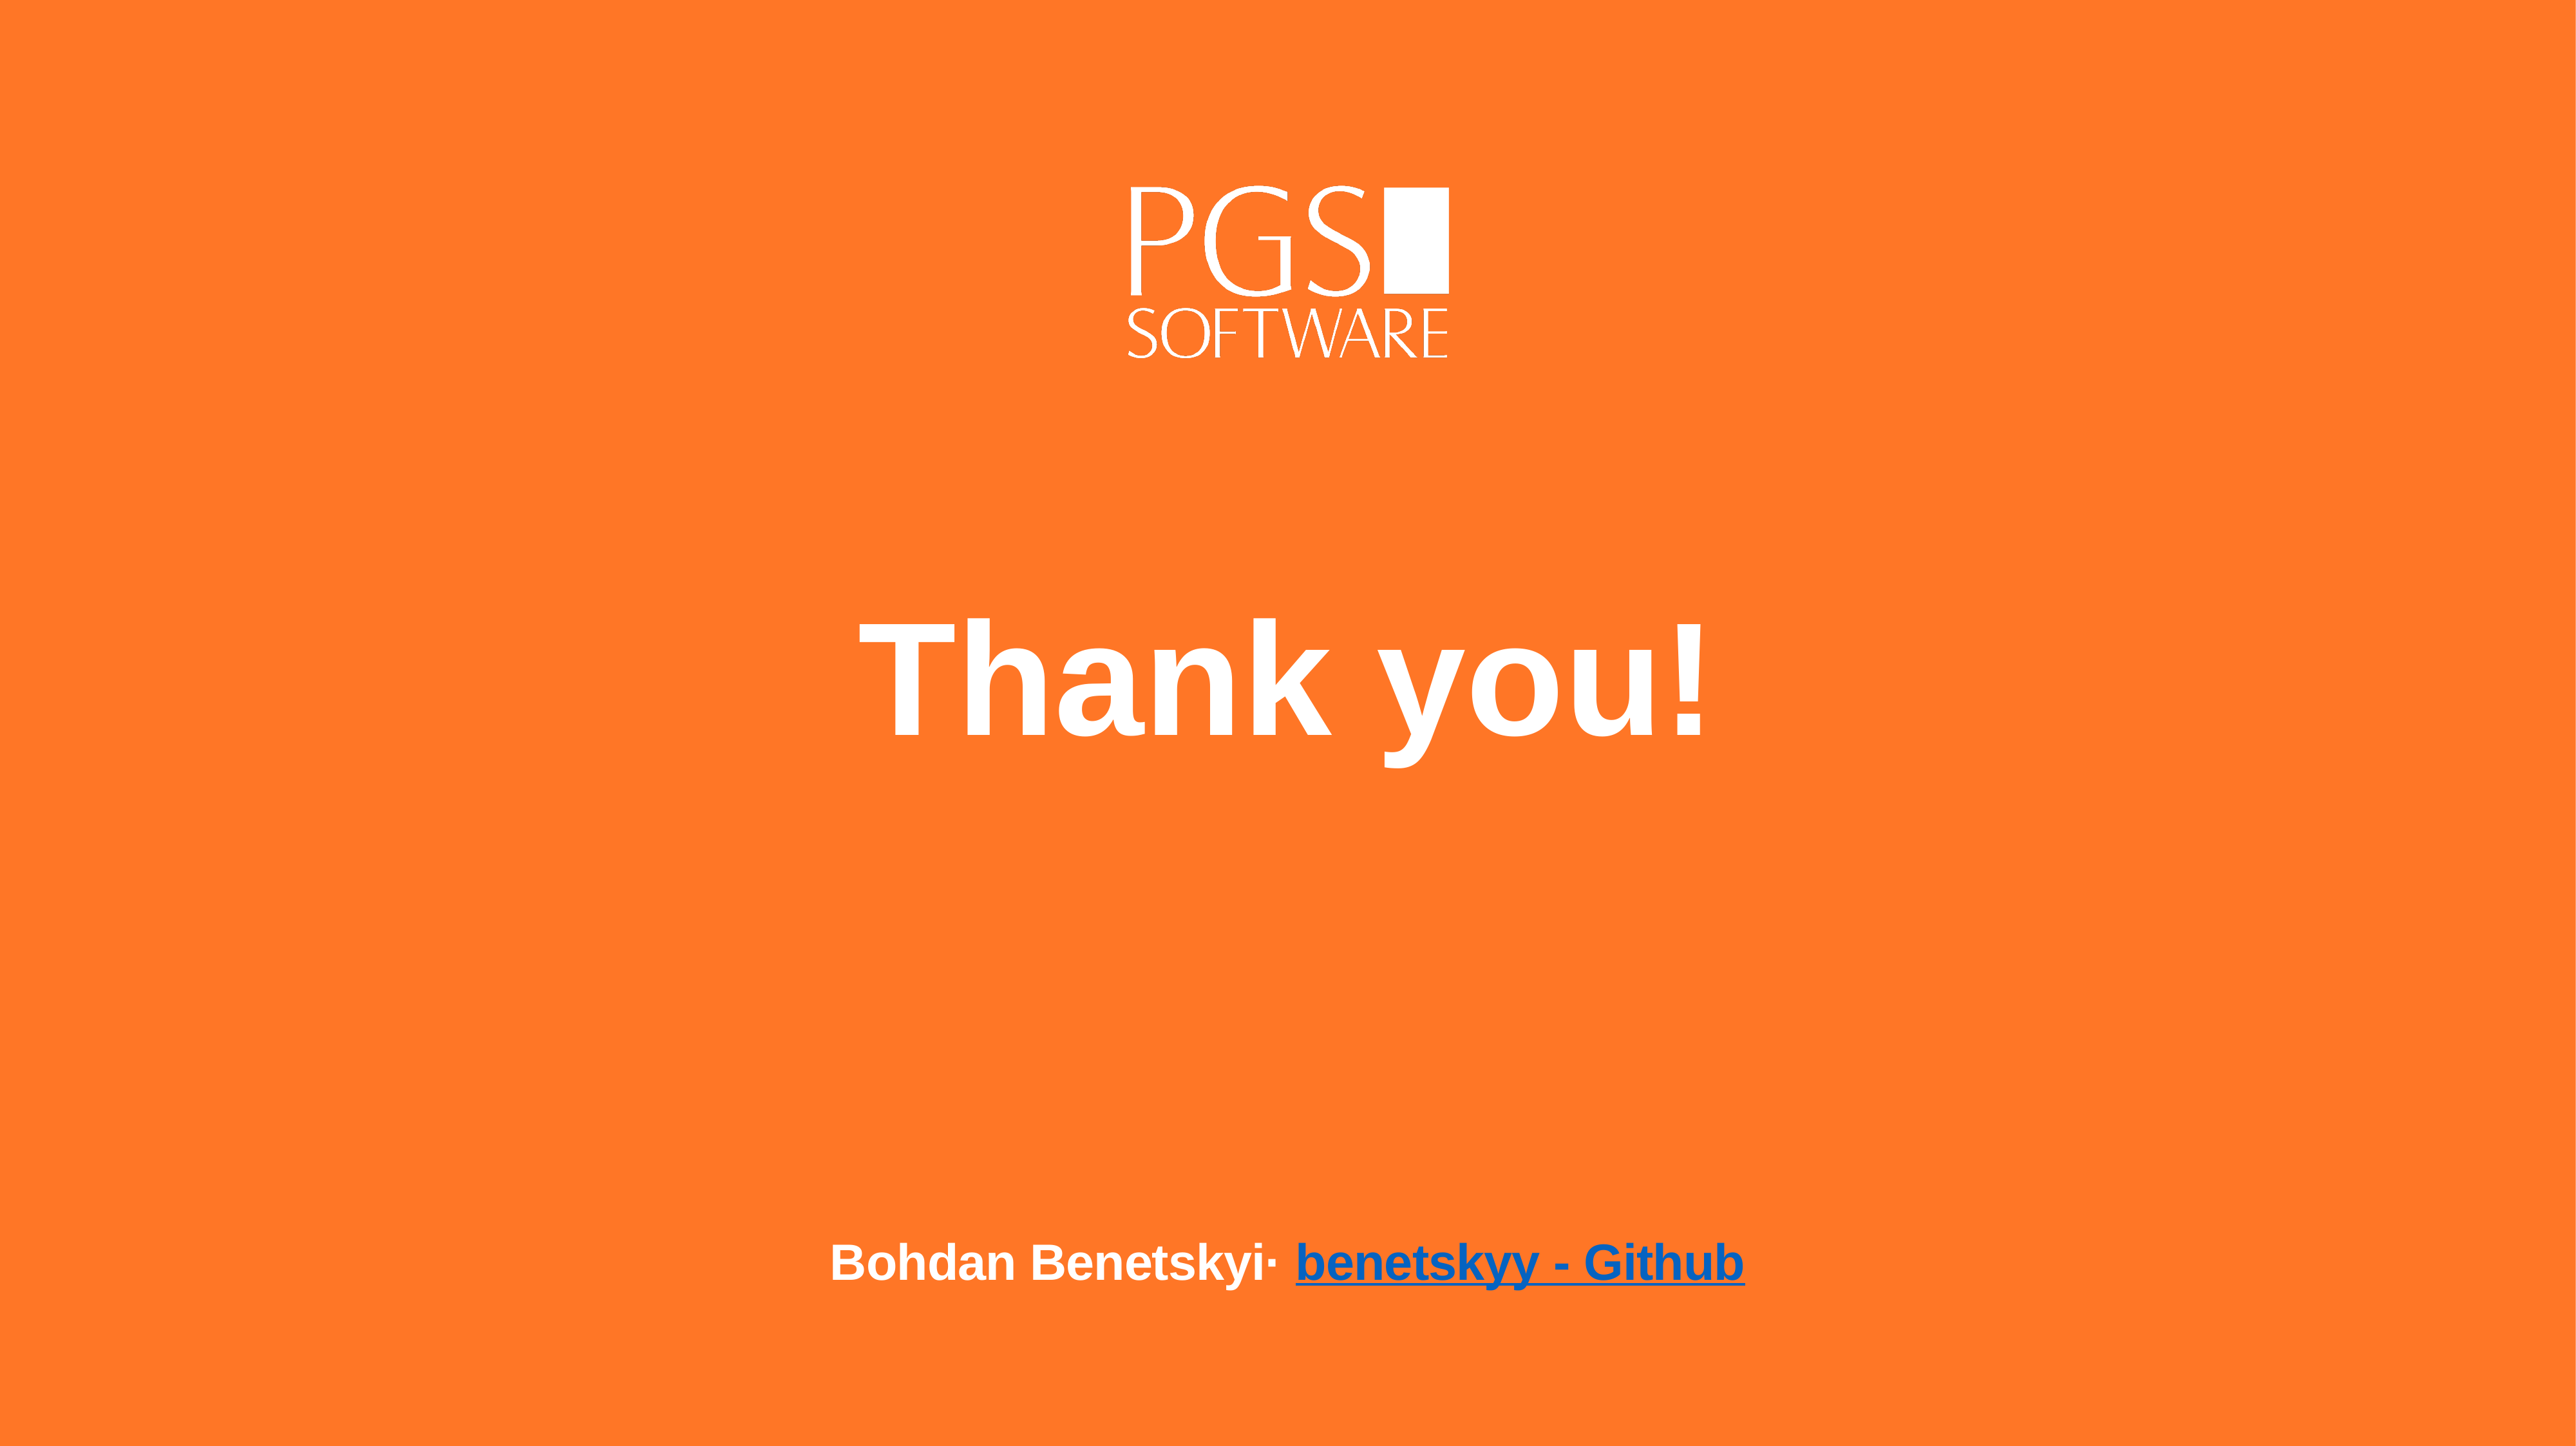

# Thank you!
Bohdan Benetskyi· benetskyy - Github